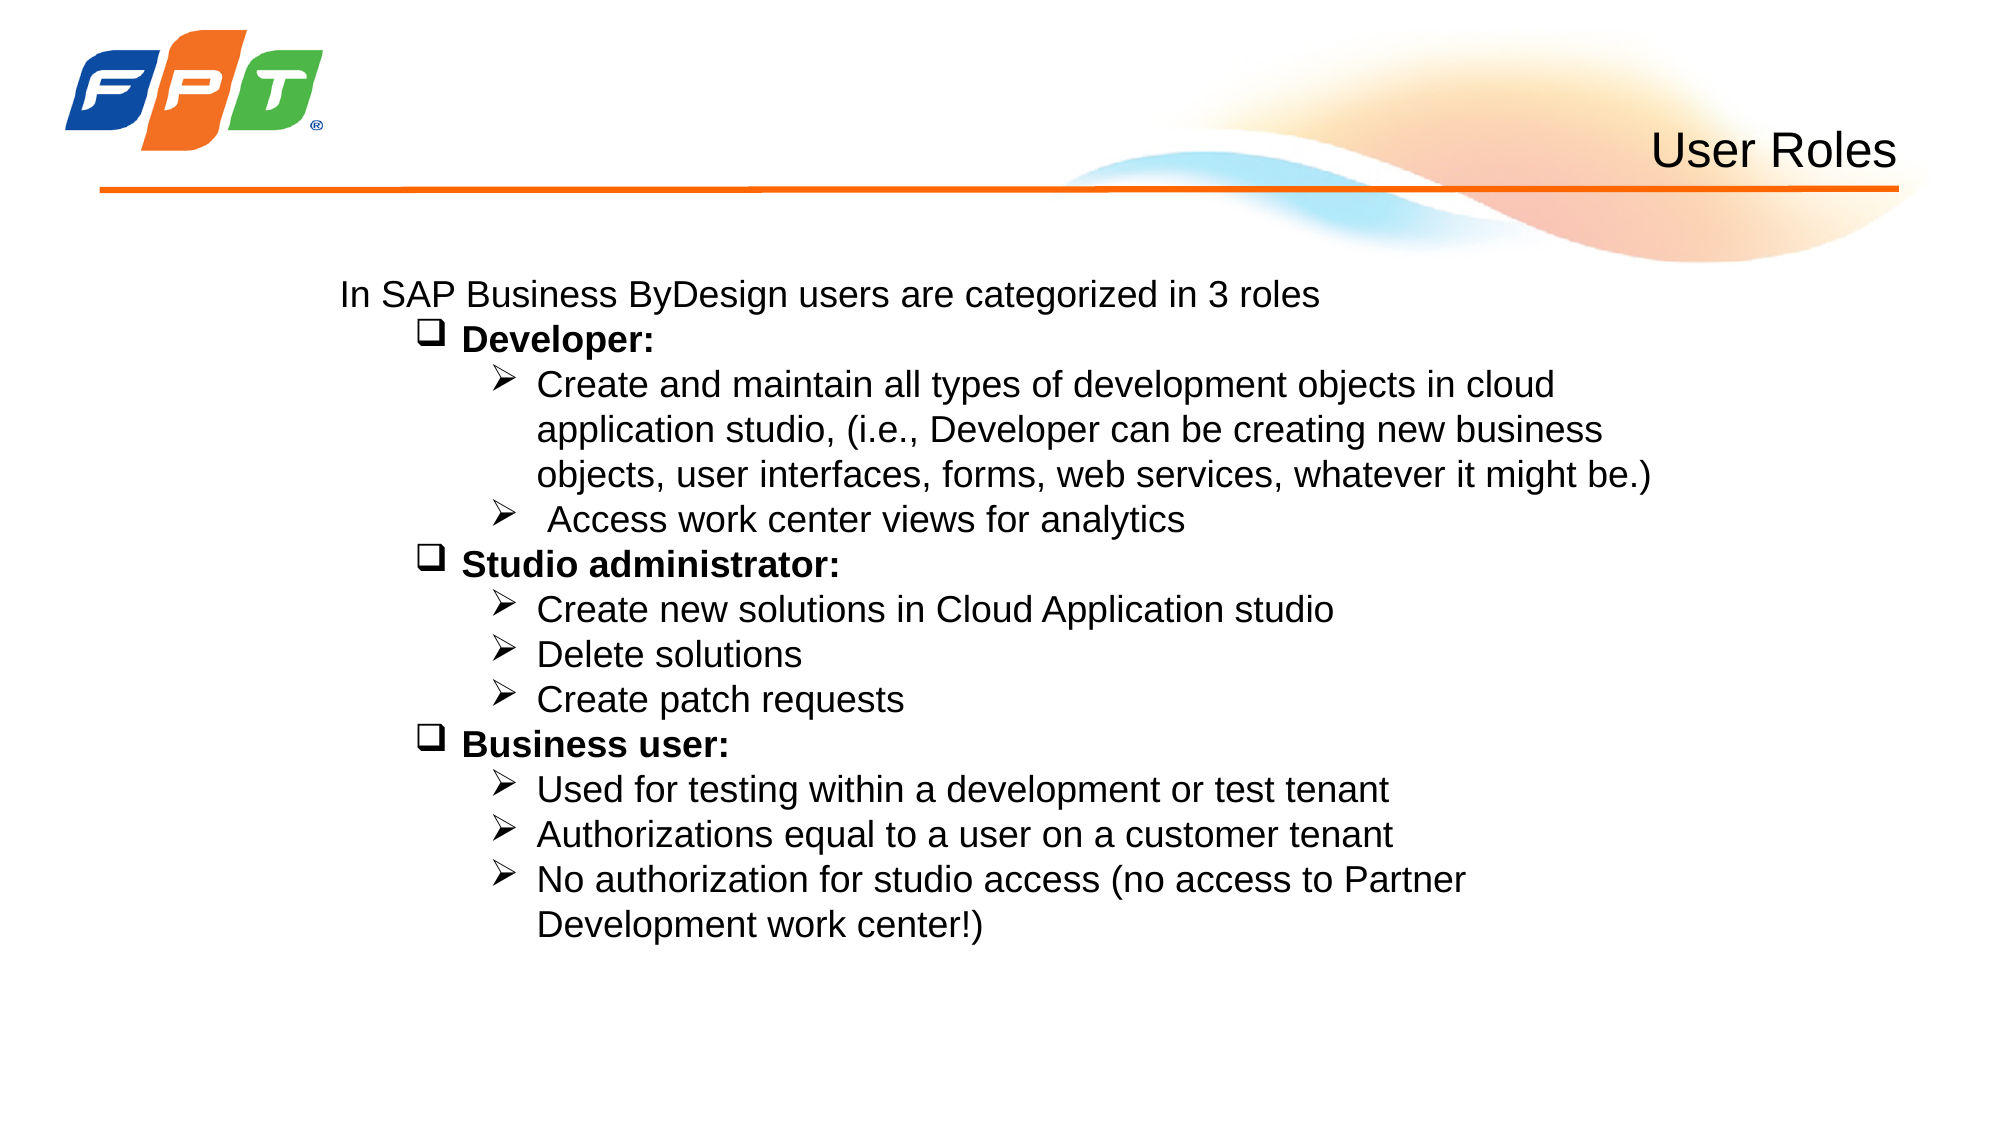

# User Roles
In SAP Business ByDesign users are categorized in 3 roles
Developer:
Create and maintain all types of development objects in cloud application studio, (i.e., Developer can be creating new business objects, user interfaces, forms, web services, whatever it might be.)
 Access work center views for analytics
Studio administrator:
Create new solutions in Cloud Application studio
Delete solutions
Create patch requests
Business user:
Used for testing within a development or test tenant
Authorizations equal to a user on a customer tenant
No authorization for studio access (no access to Partner Development work center!)